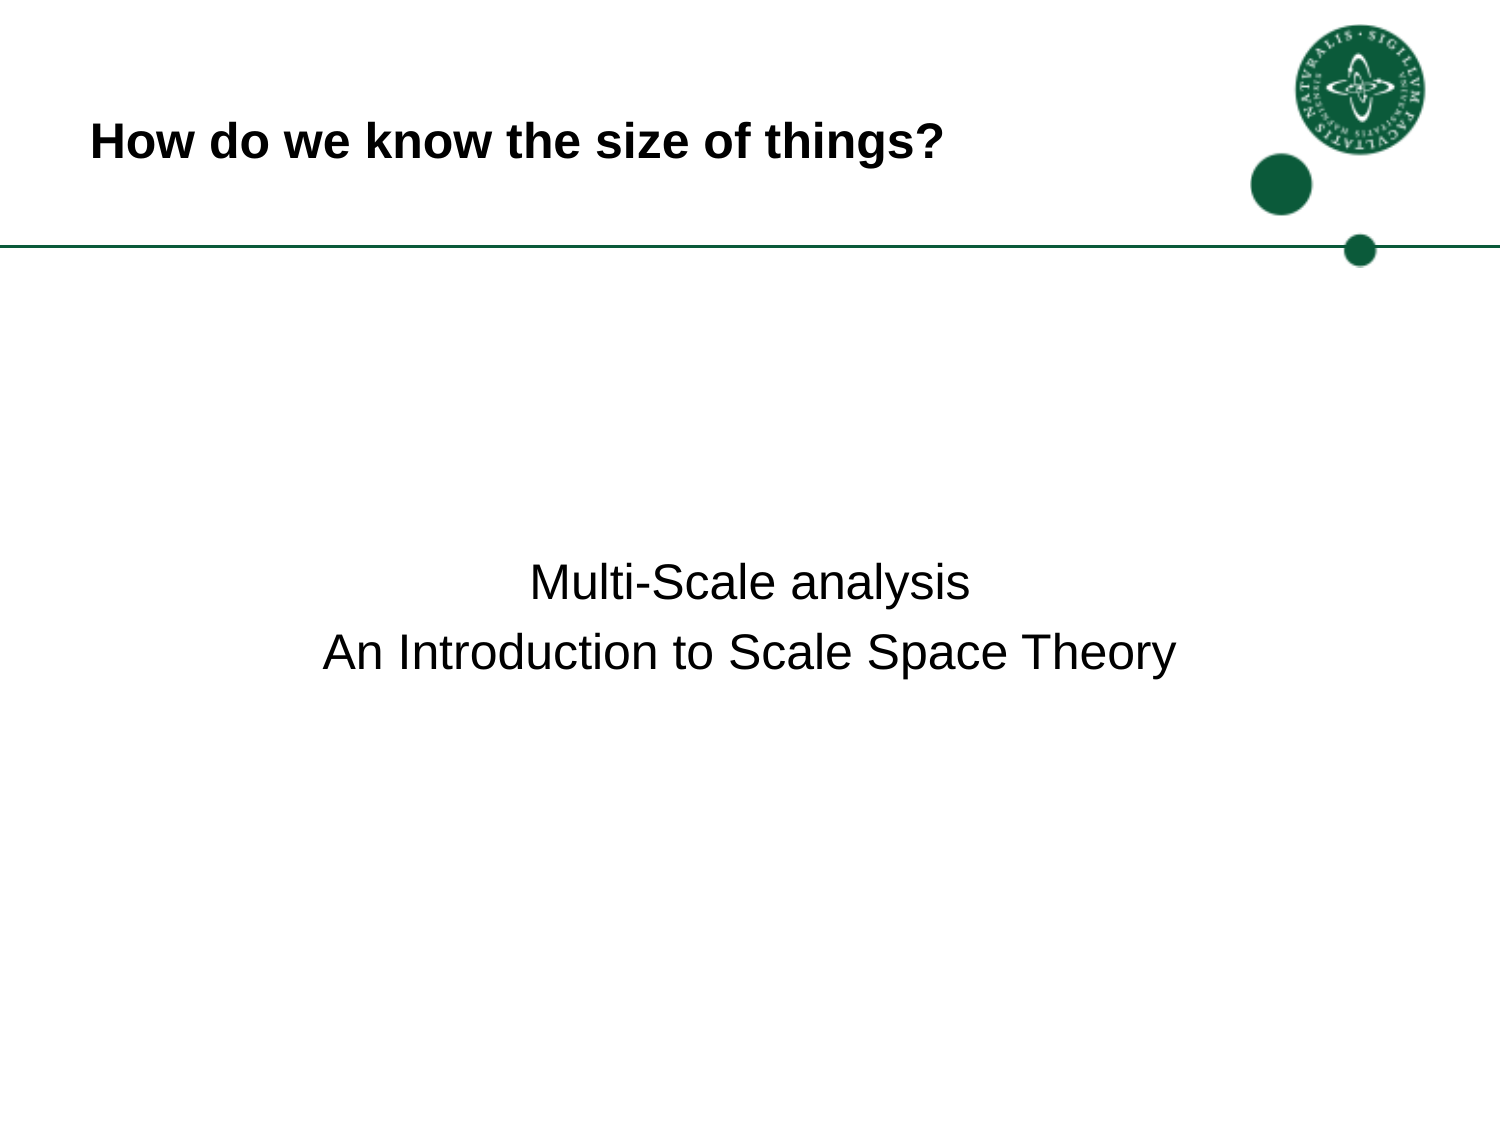

How do we know the size of things?

Multi-Scale analysis
An Introduction to Scale Space Theory